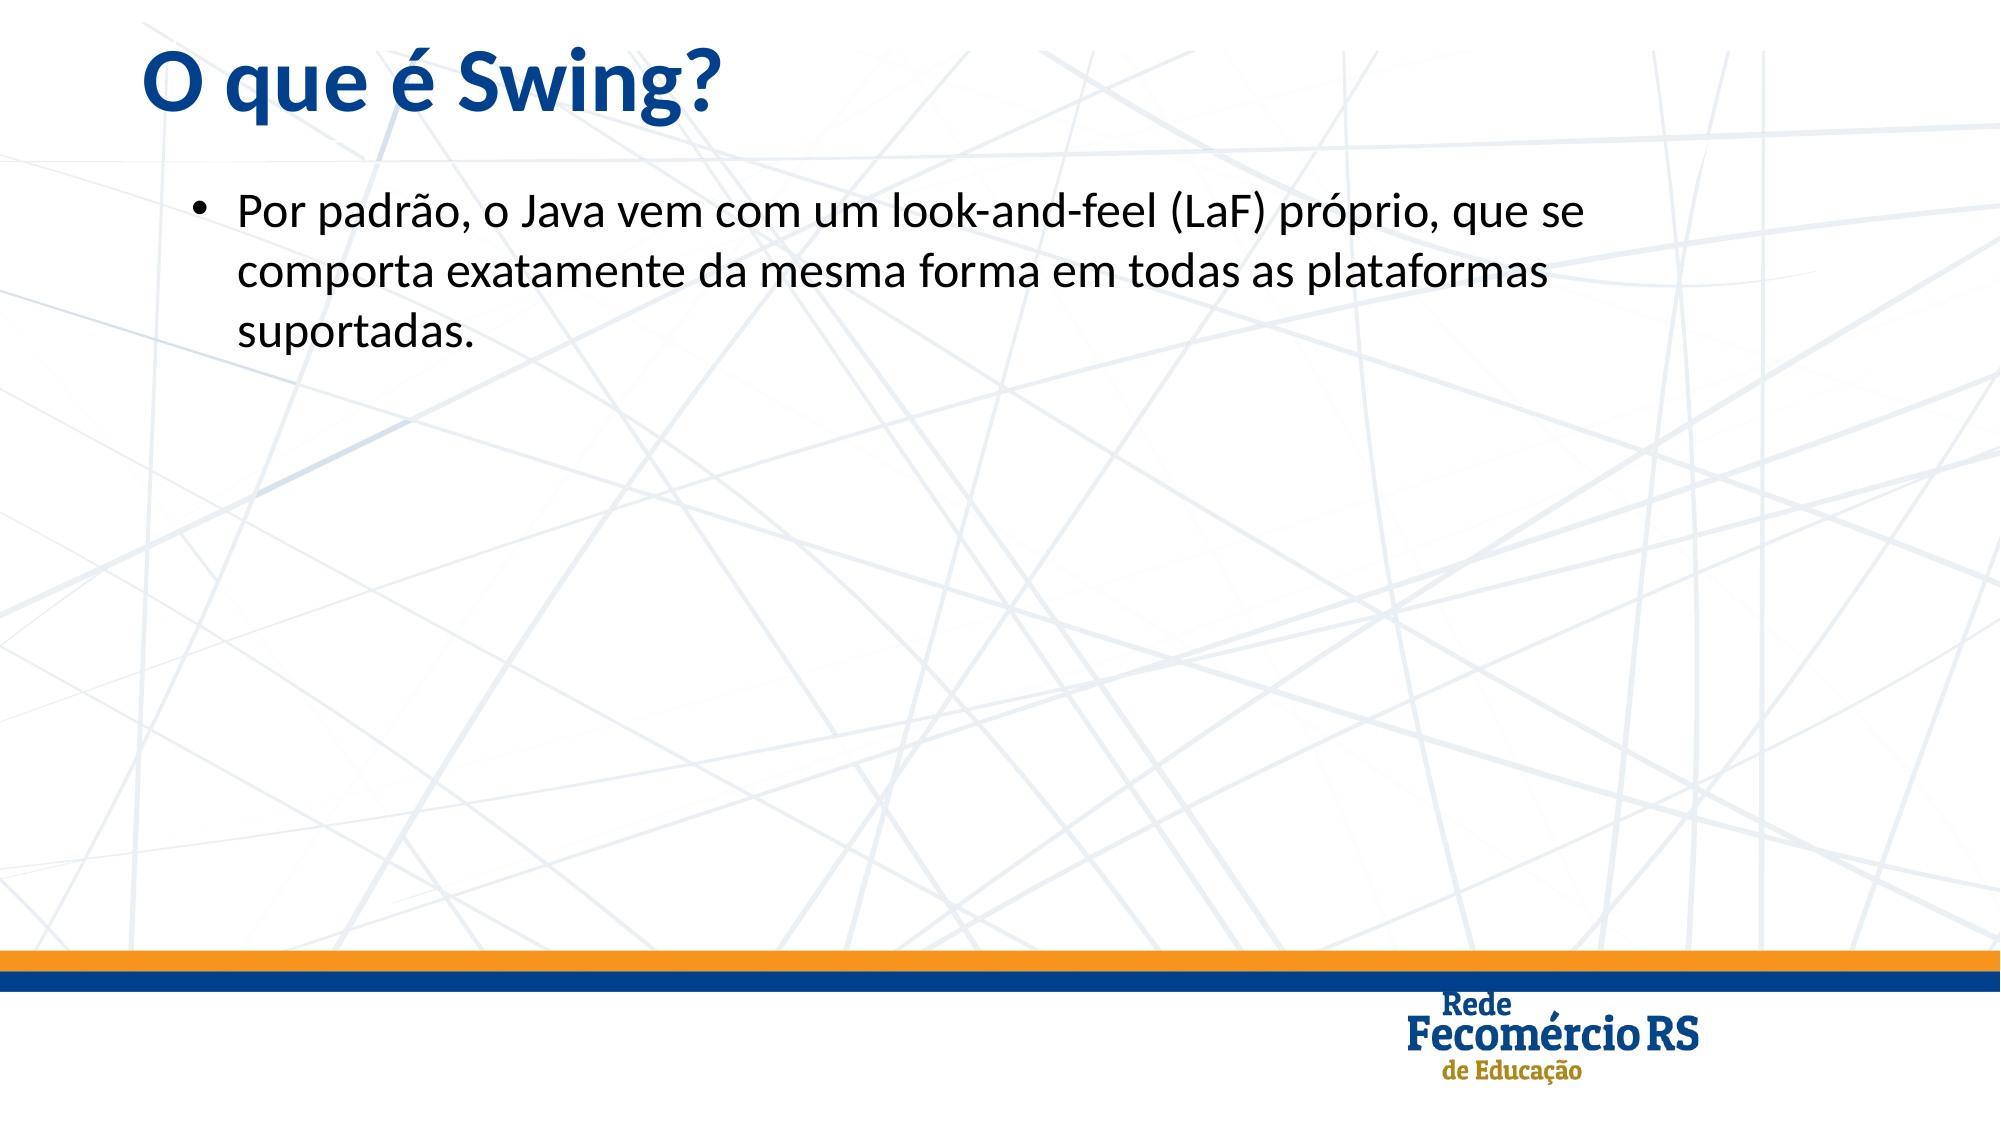

O que é Swing?
Por padrão, o Java vem com um look-and-feel (LaF) próprio, que se comporta exatamente da mesma forma em todas as plataformas suportadas.